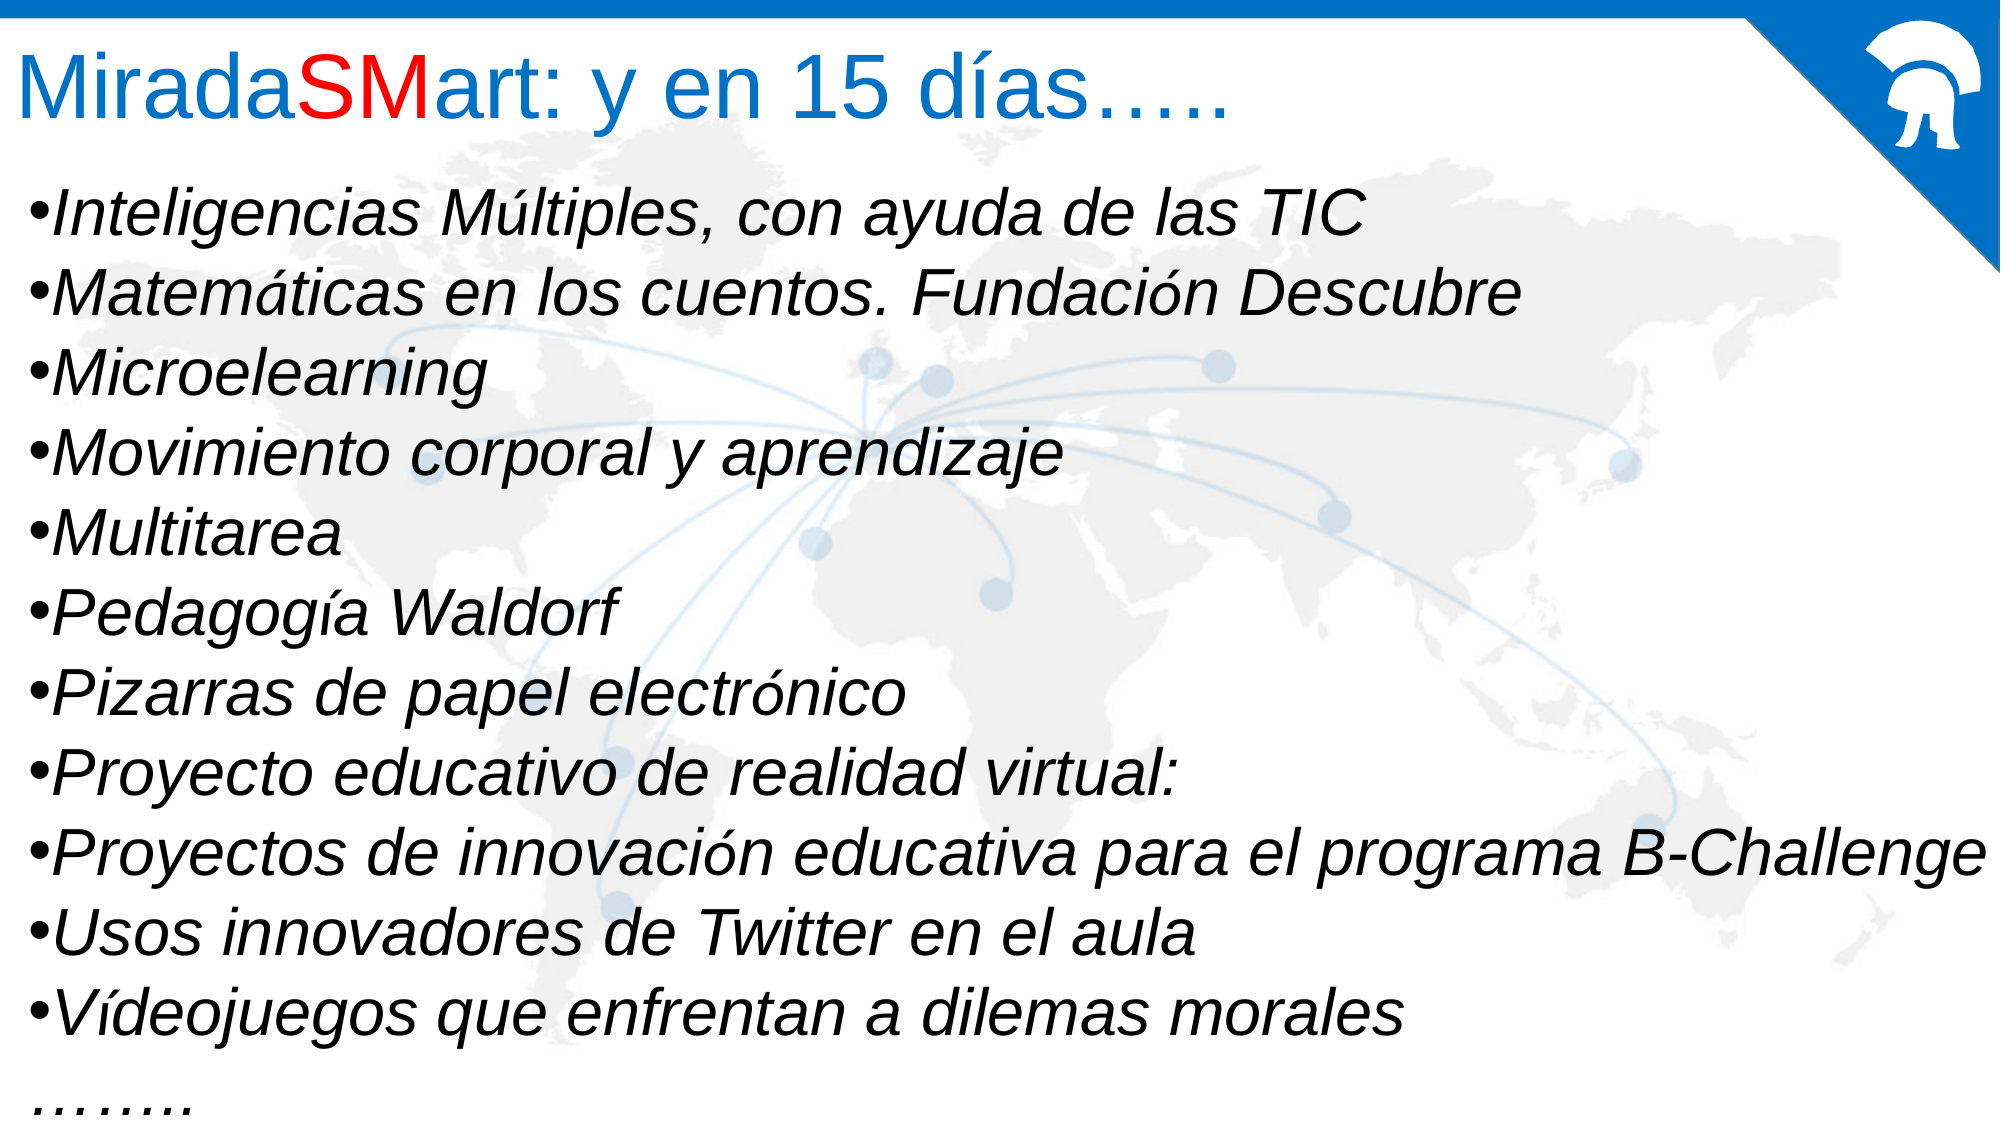

# MiradaSMart: y en 15 días…..
Inteligencias Múltiples, con ayuda de las TIC
Matemáticas en los cuentos. Fundación Descubre
Microelearning
Movimiento corporal y aprendizaje
Multitarea
Pedagogía Waldorf
Pizarras de papel electrónico
Proyecto educativo de realidad virtual:
Proyectos de innovación educativa para el programa B-Challenge
Usos innovadores de Twitter en el aula
Vídeojuegos que enfrentan a dilemas morales
……..